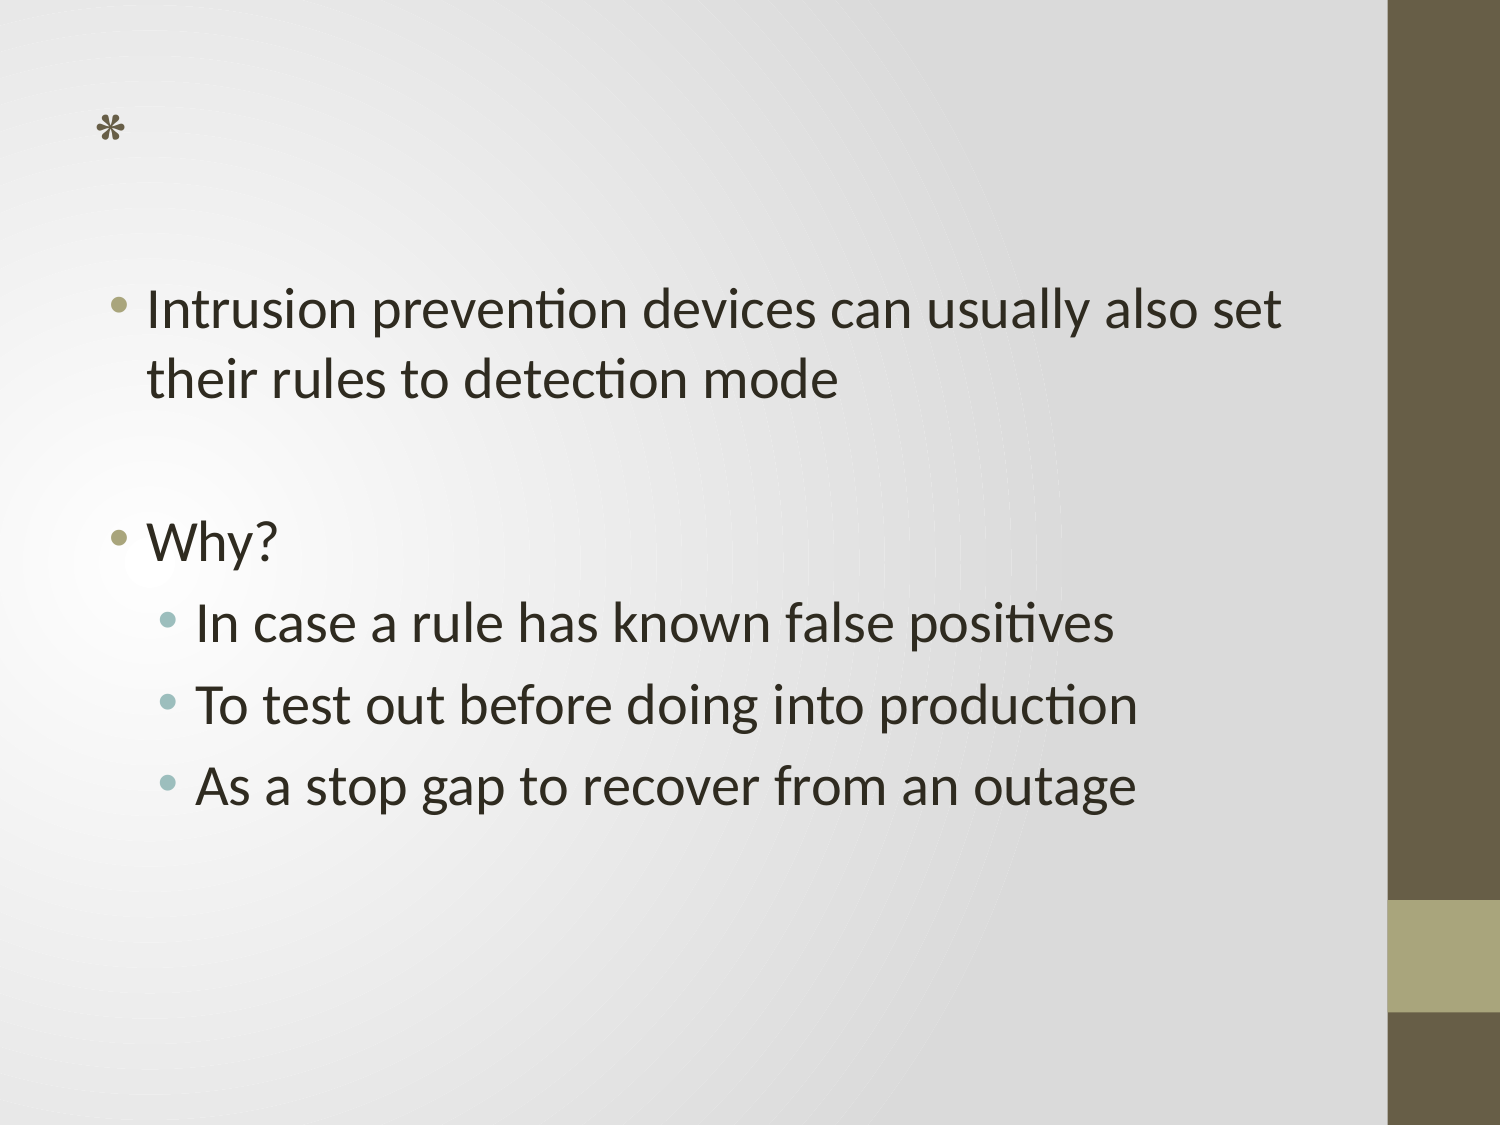

# *
Intrusion prevention devices can usually also set their rules to detection mode

Why?
In case a rule has known false positives
To test out before doing into production
As a stop gap to recover from an outage